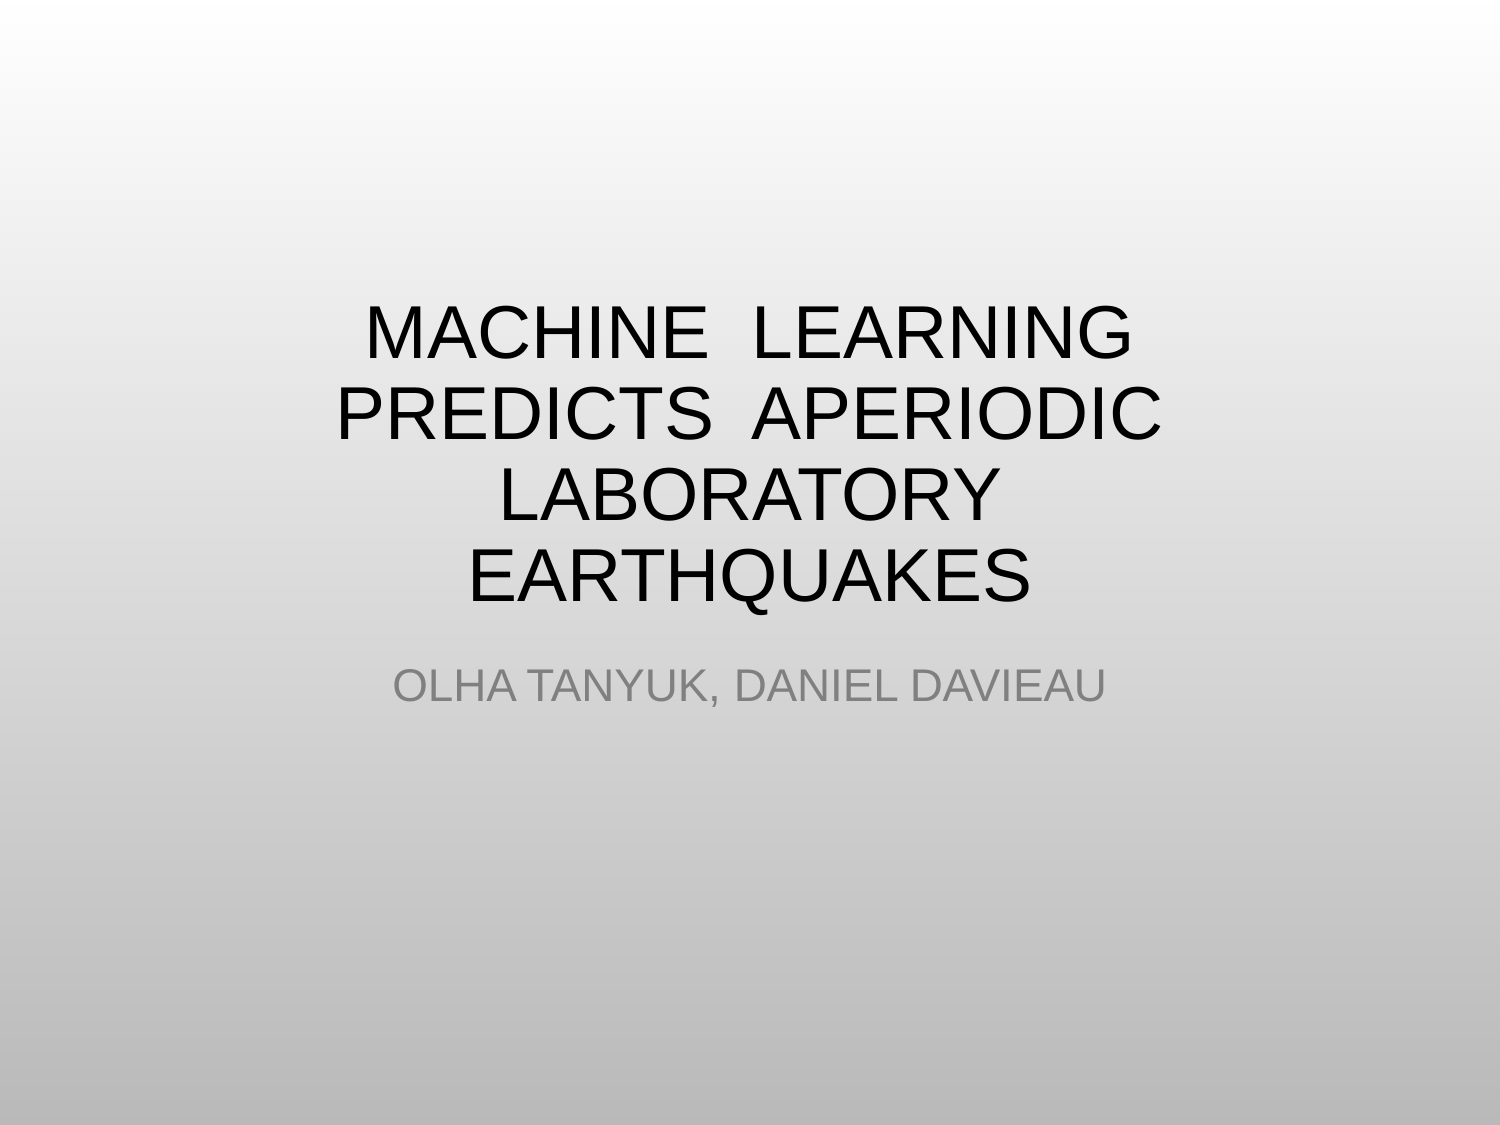

# Machine  Learning Predicts  Aperiodic Laboratory Earthquakes
Olha Tanyuk, Daniel Davieau
1